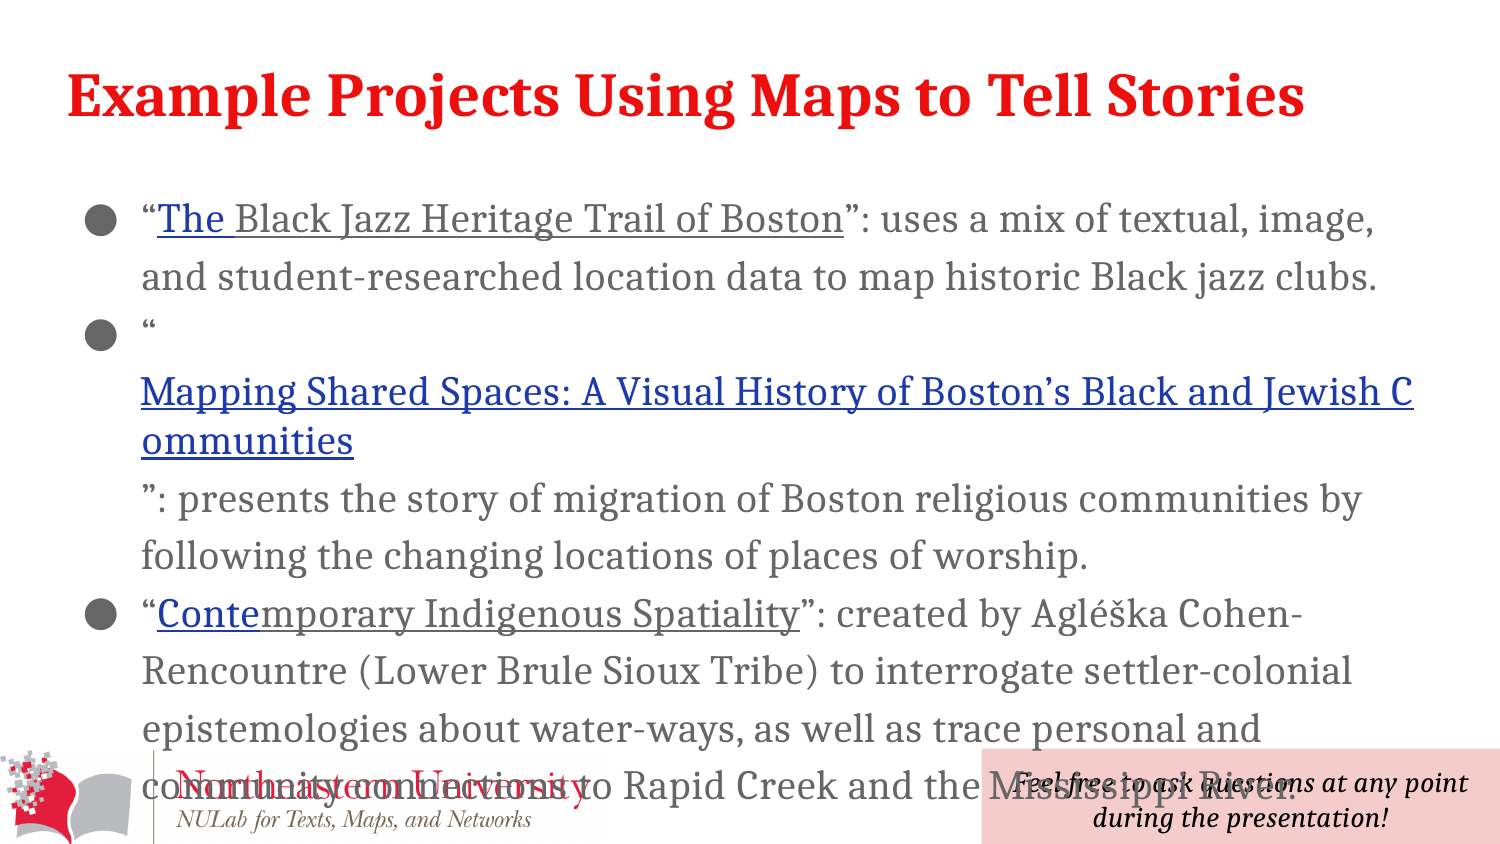

# Example Projects Using Maps to Tell Stories
“The Black Jazz Heritage Trail of Boston”: uses a mix of textual, image, and student-researched location data to map historic Black jazz clubs.
“Mapping Shared Spaces: A Visual History of Boston’s Black and Jewish Communities”: presents the story of migration of Boston religious communities by following the changing locations of places of worship.
“Contemporary Indigenous Spatiality”: created by Agléška Cohen-Rencountre (Lower Brule Sioux Tribe) to interrogate settler-colonial epistemologies about water-ways, as well as trace personal and community connections to Rapid Creek and the Mississippi River.